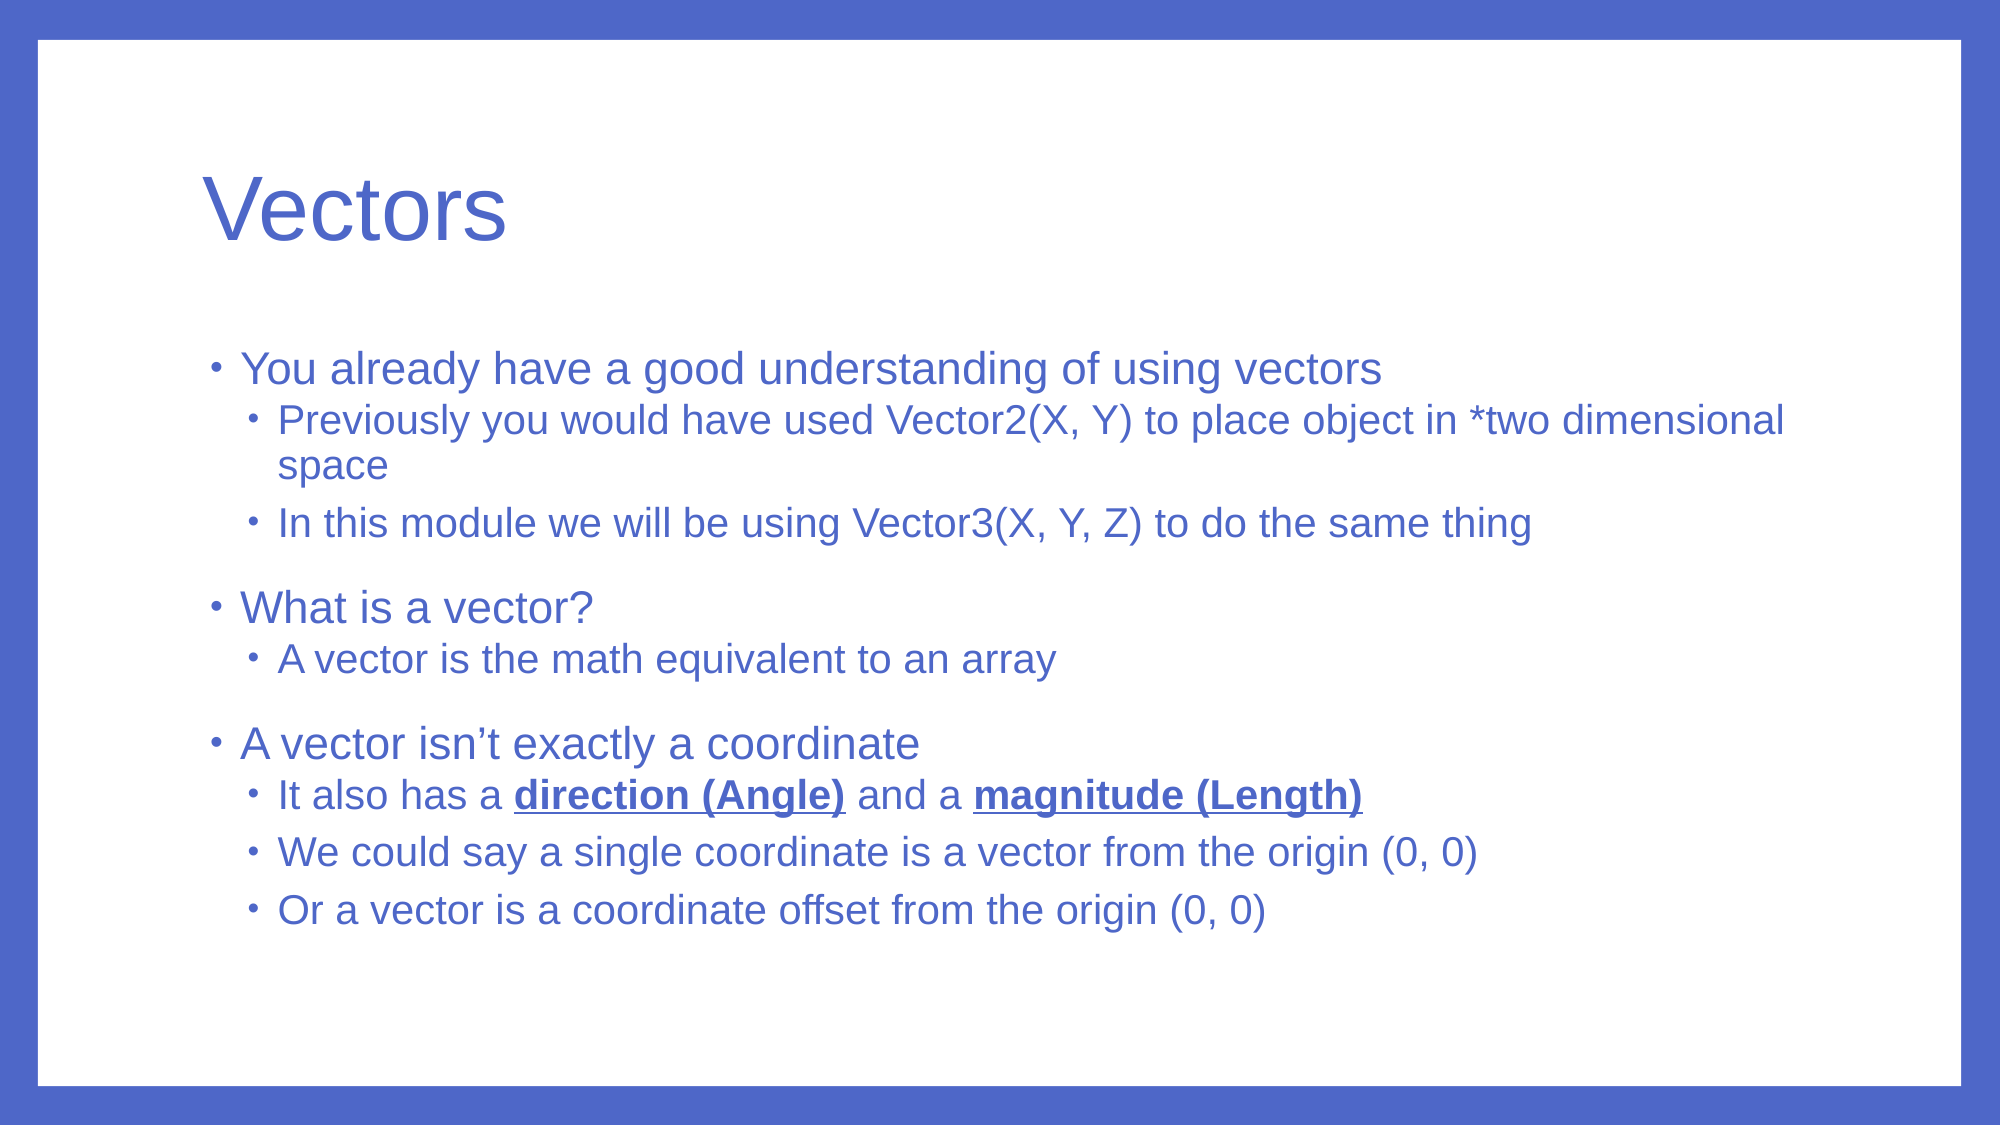

# Vectors
You already have a good understanding of using vectors
Previously you would have used Vector2(X, Y) to place object in *two dimensional space
In this module we will be using Vector3(X, Y, Z) to do the same thing
What is a vector?
A vector is the math equivalent to an array
A vector isn’t exactly a coordinate
It also has a direction (Angle) and a magnitude (Length)
We could say a single coordinate is a vector from the origin (0, 0)
Or a vector is a coordinate offset from the origin (0, 0)